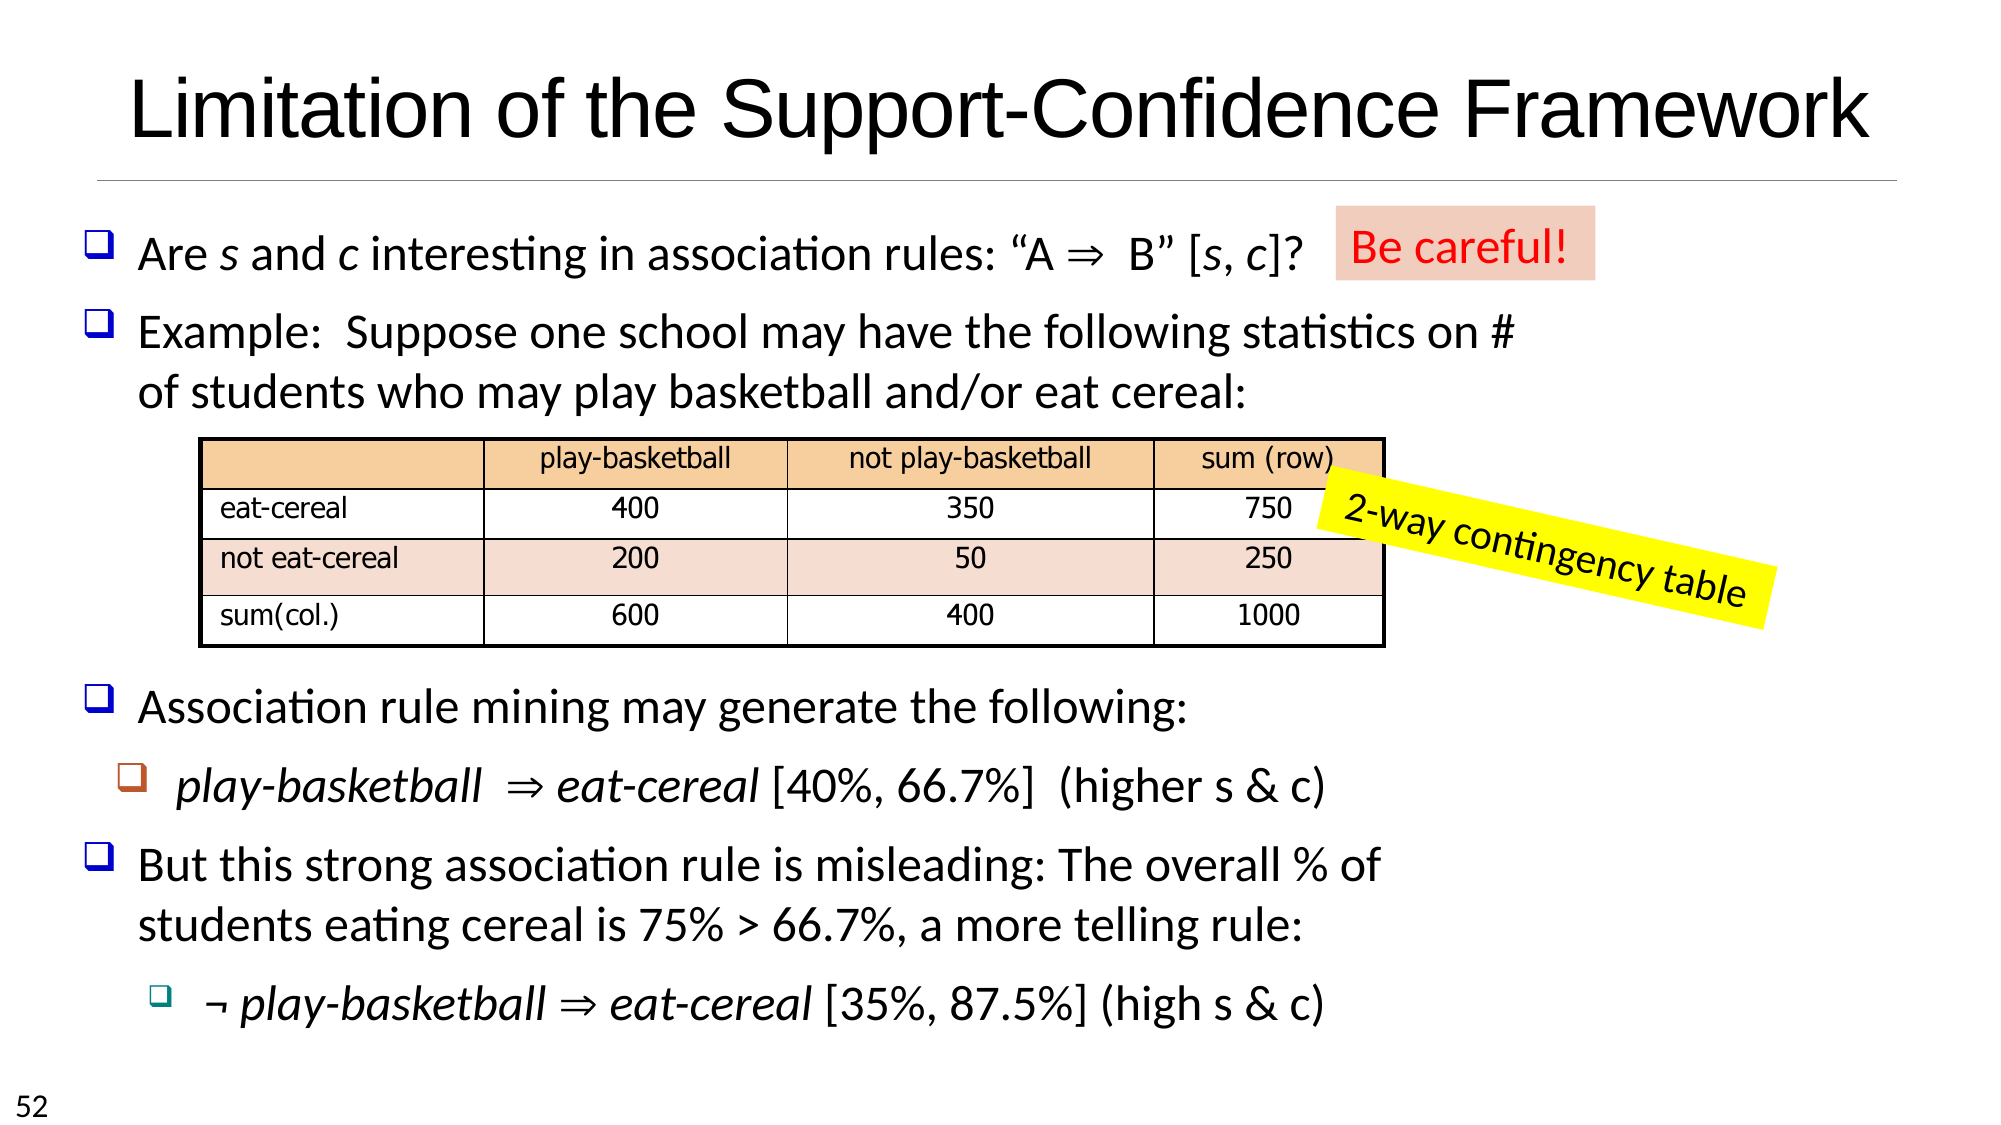

# Limitation of the Support-Confidence Framework
Be careful!
Are s and c interesting in association rules: “A ⇒  B” [s, c]?
Example:  Suppose one school may have the following statistics on # of students who may play basketball and/or eat cereal:

Association rule mining may generate the following:
play-basketball  ⇒ eat-cereal [40%, 66.7%]  (higher s & c)
But this strong association rule is misleading: The overall % of students eating cereal is 75% > 66.7%, a more telling rule:
¬ play-basketball ⇒ eat-cereal [35%, 87.5%] (high s & c)
|  | play-basketball | not play-basketball | sum (row) |
| --- | --- | --- | --- |
| eat-cereal | 400 | 350 | 750 |
| not eat-cereal | 200 | 50 | 250 |
| sum(col.) | 600 | 400 | 1000 |
2-way contingency table